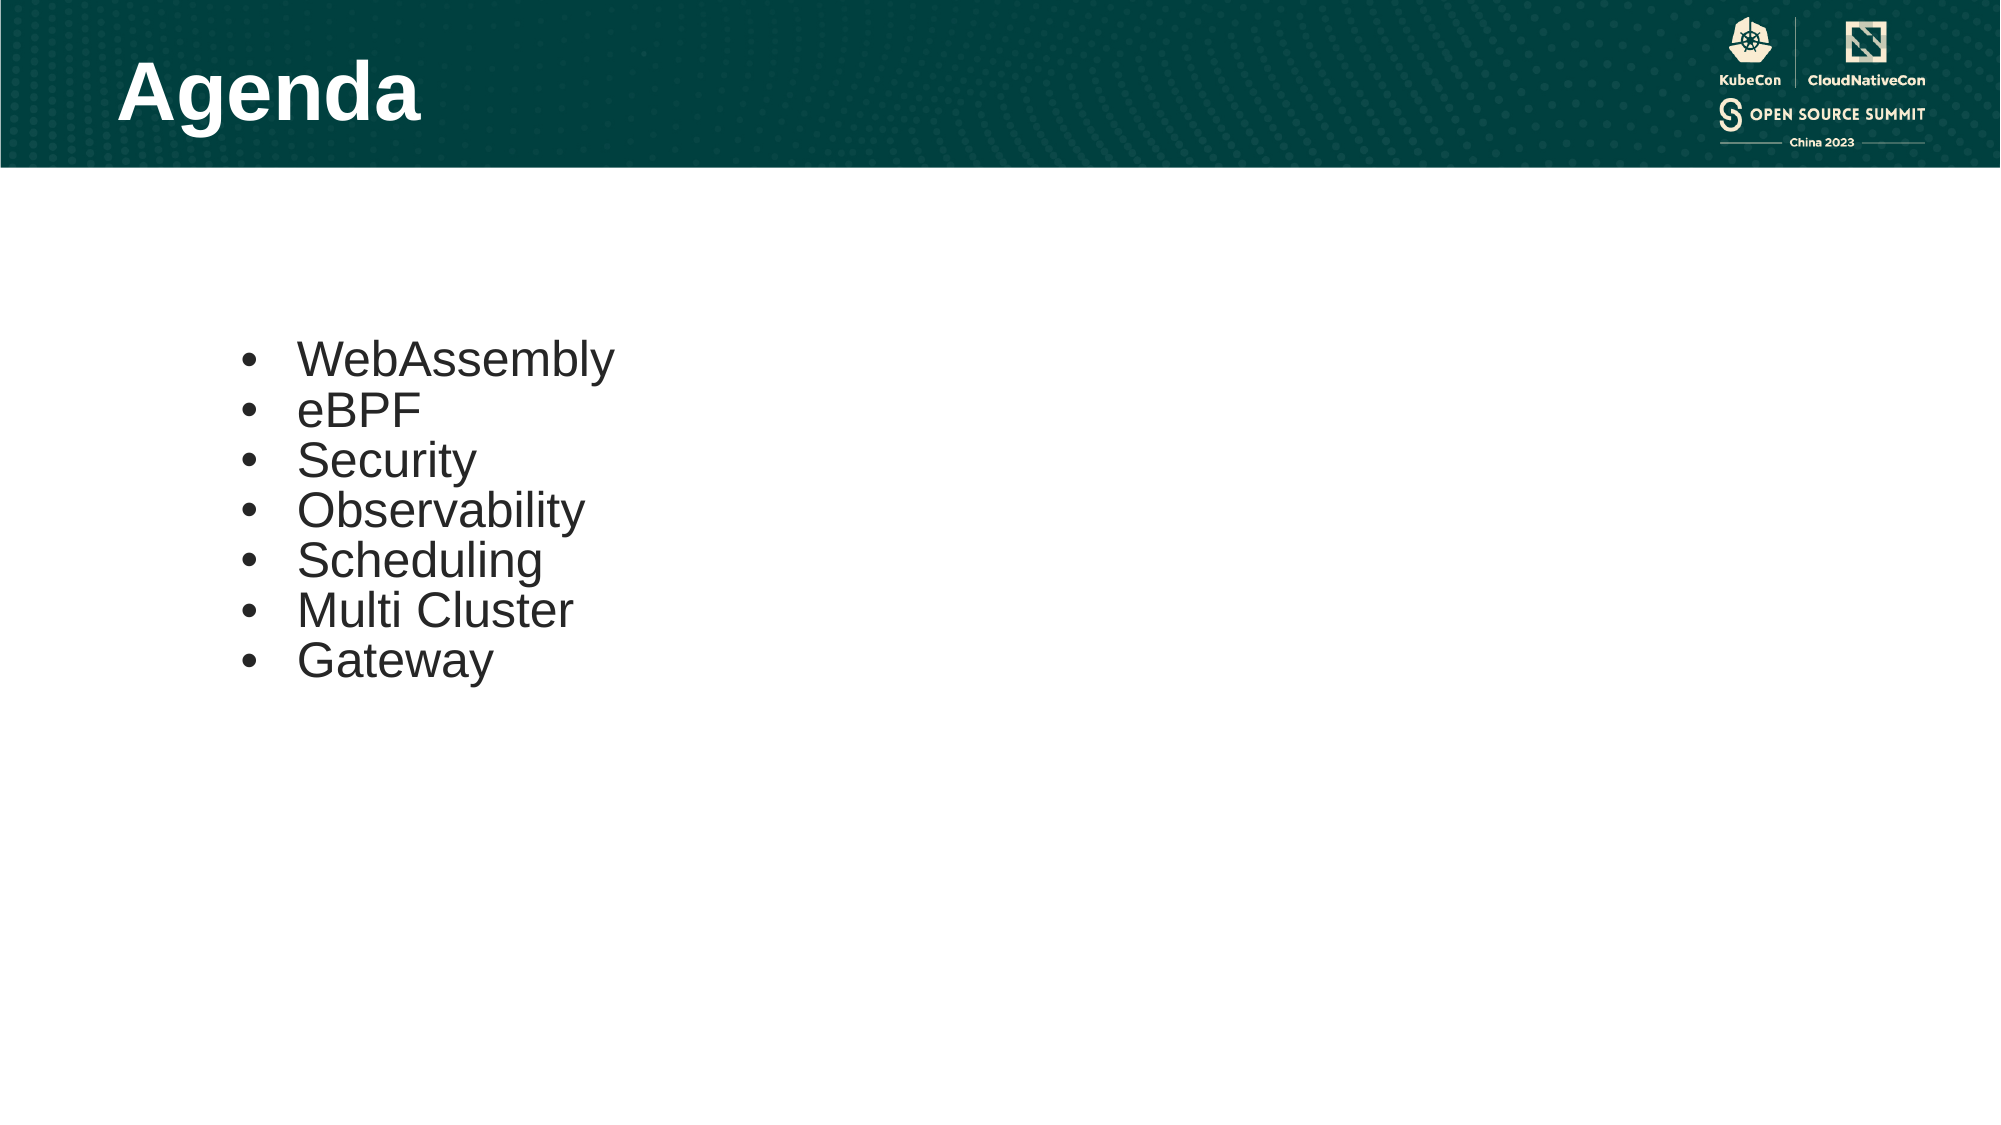

Agenda

WebAssembly
eBPF
Security
Observability
Scheduling
Multi Cluster
Gateway